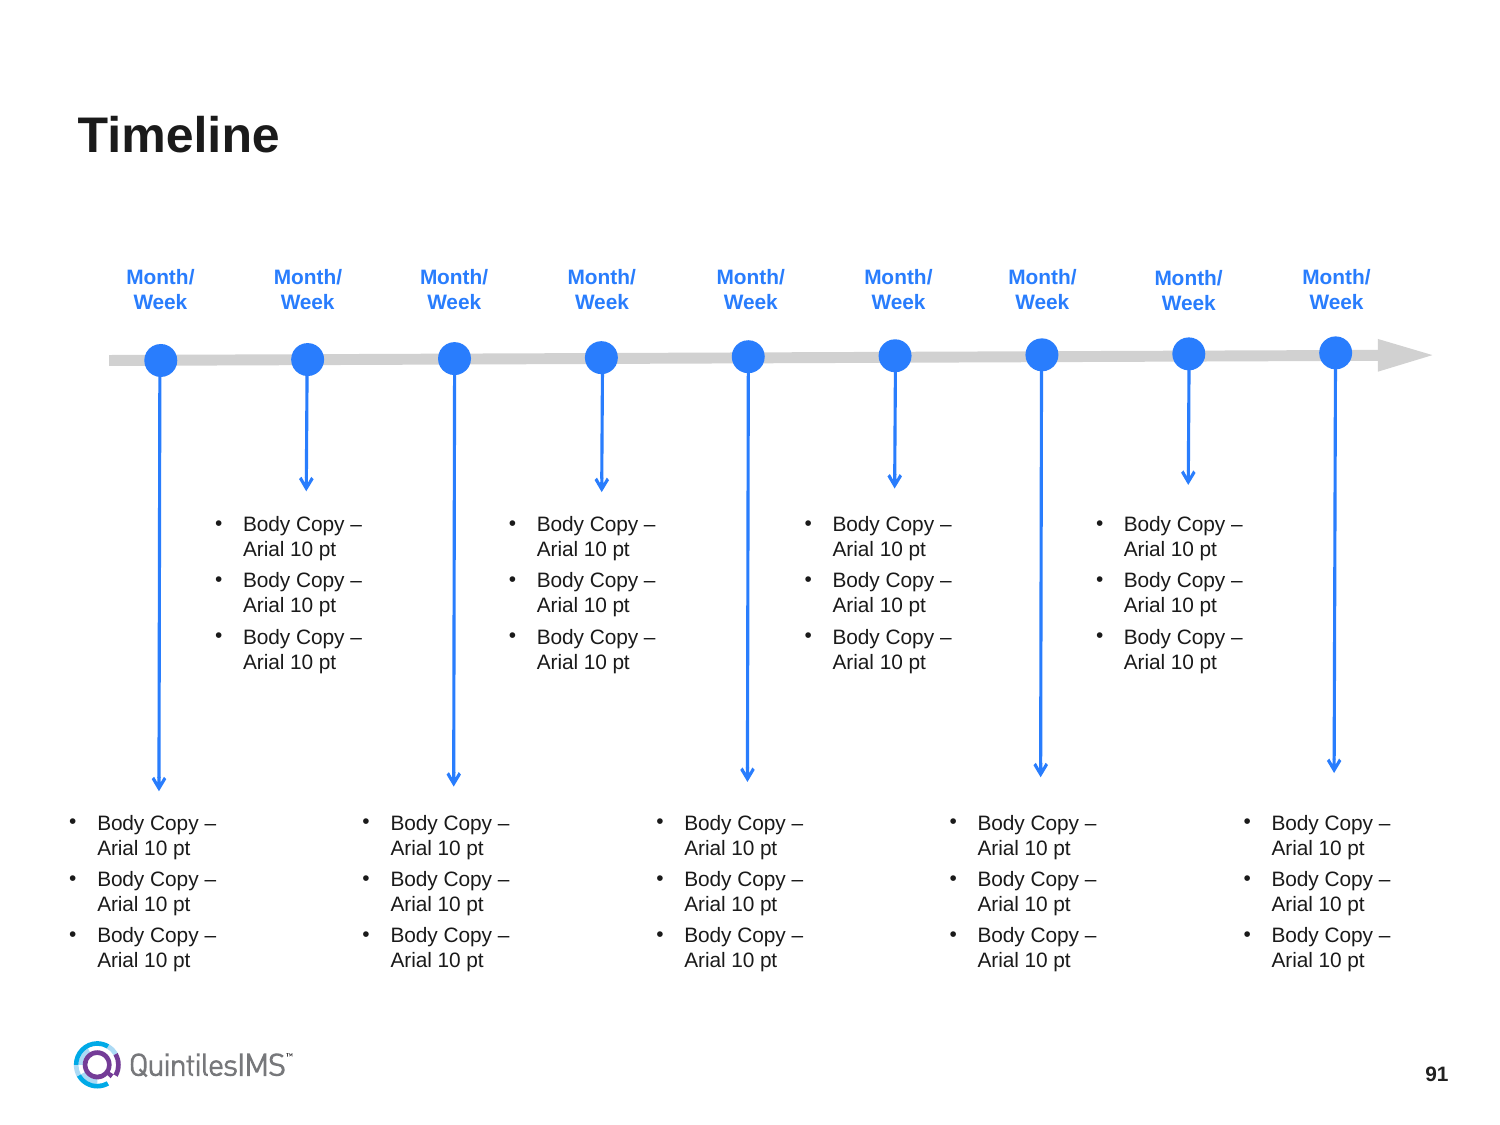

# Timeline
Month/
Week
Month/
Week
Month/
Week
Month/
Week
Month/
Week
Month/
Week
Month/
Week
Month/
Week
Month/
Week

Body Copy – Arial 10 pt
Body Copy – Arial 10 pt
Body Copy – Arial 10 pt
Body Copy – Arial 10 pt
Body Copy – Arial 10 pt
Body Copy – Arial 10 pt
Body Copy – Arial 10 pt
Body Copy – Arial 10 pt
Body Copy – Arial 10 pt
Body Copy – Arial 10 pt
Body Copy – Arial 10 pt
Body Copy – Arial 10 pt

Body Copy – Arial 10 pt
Body Copy – Arial 10 pt
Body Copy – Arial 10 pt
Body Copy – Arial 10 pt
Body Copy – Arial 10 pt
Body Copy – Arial 10 pt
Body Copy – Arial 10 pt
Body Copy – Arial 10 pt
Body Copy – Arial 10 pt
Body Copy – Arial 10 pt
Body Copy – Arial 10 pt
Body Copy – Arial 10 pt
Body Copy – Arial 10 pt
Body Copy – Arial 10 pt
Body Copy – Arial 10 pt